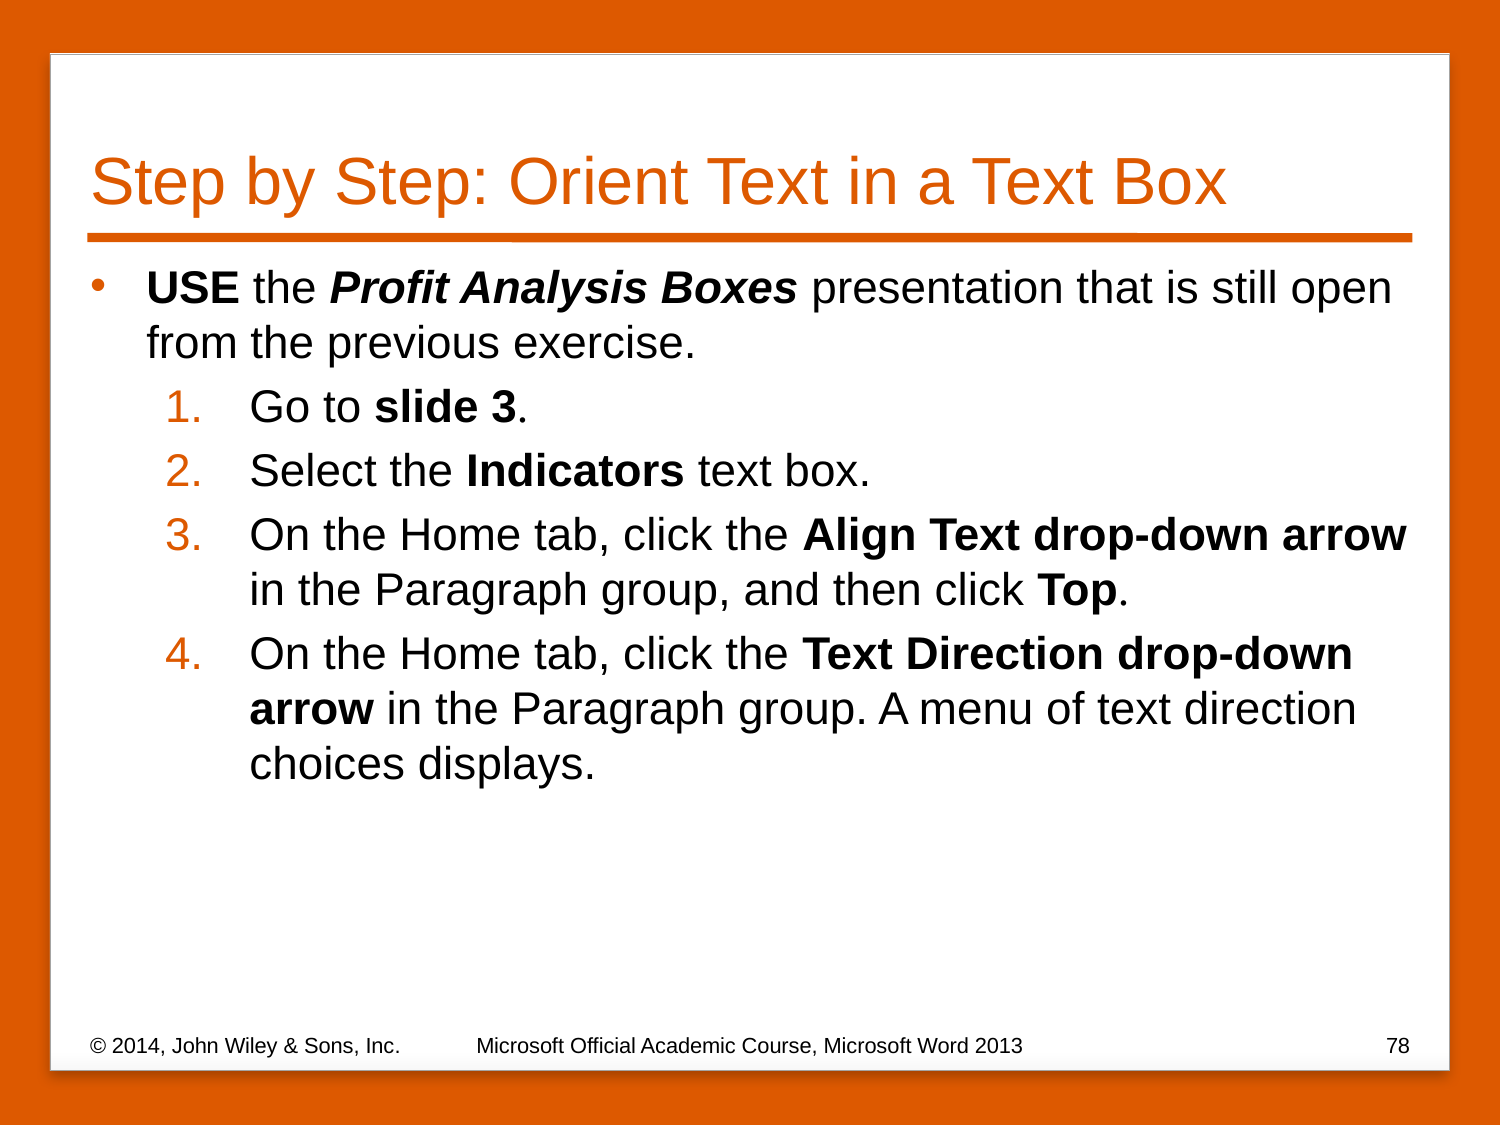

# Step by Step: Orient Text in a Text Box
USE the Profit Analysis Boxes presentation that is still open from the previous exercise.
Go to slide 3.
Select the Indicators text box.
On the Home tab, click the Align Text drop-down arrow in the Paragraph group, and then click Top.
On the Home tab, click the Text Direction drop-down arrow in the Paragraph group. A menu of text direction choices displays.
© 2014, John Wiley & Sons, Inc.
Microsoft Official Academic Course, Microsoft Word 2013
78